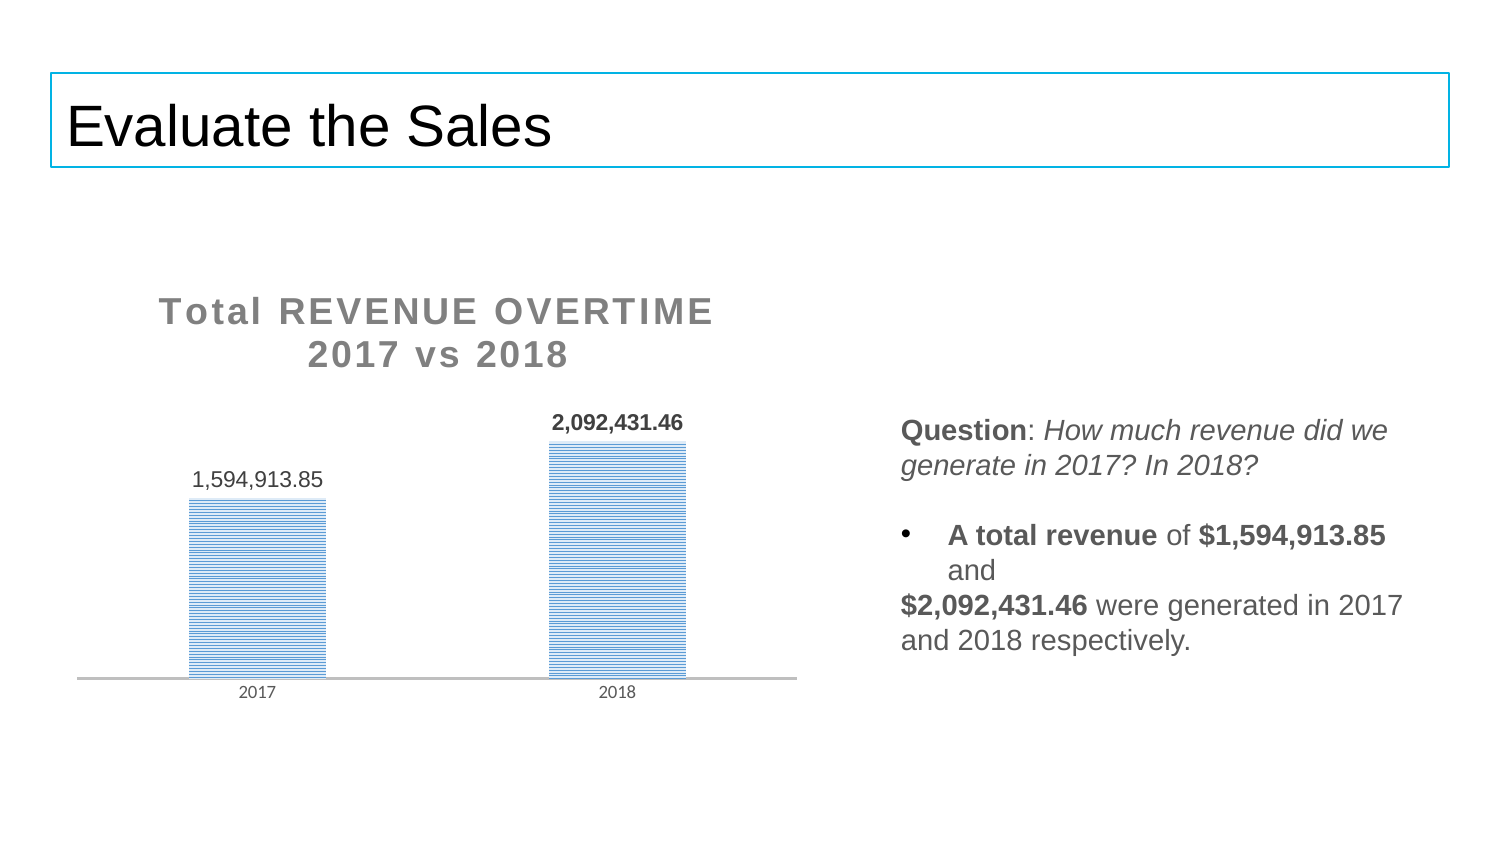

# Evaluate the Sales

### Chart: Total REVENUE OVERTIME 2017 vs 2018

| Category | Total Sales |
|---|---|
| 2017 | 1594913.849999993 |
| 2018 | 2092431.4600000083 |
Question: How much revenue did we generate in 2017? In 2018?

A total revenue of $1,594,913.85 and
$2,092,431.46 were generated in 2017 and 2018 respectively.